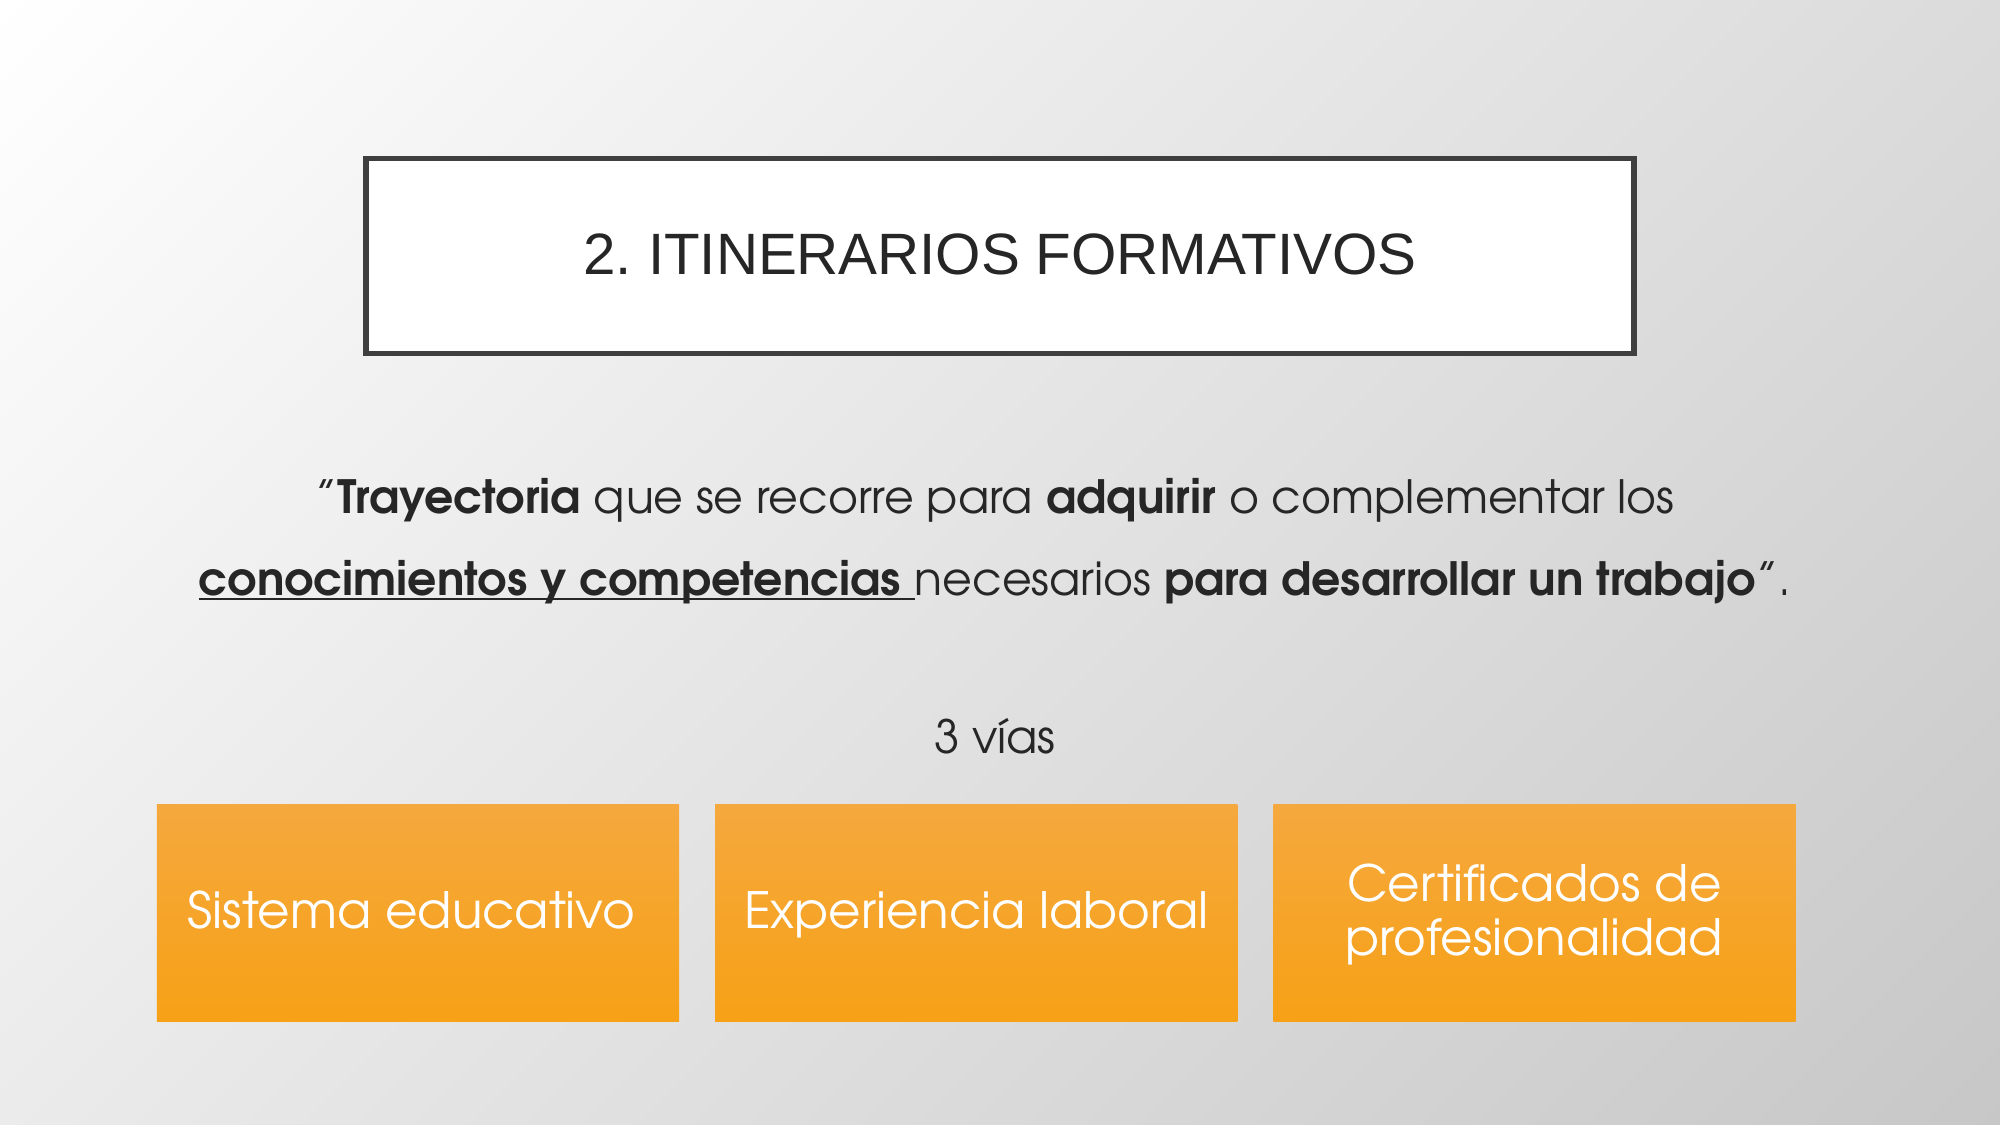

# 2. ITINERARIOS FORMATIVOS
”Trayectoria que se recorre para adquirir o complementar los conocimientos y competencias necesarios para desarrollar un trabajo”.

3 vías

Sistema educativo

Experiencia laboral

Certificados de profesionalidad